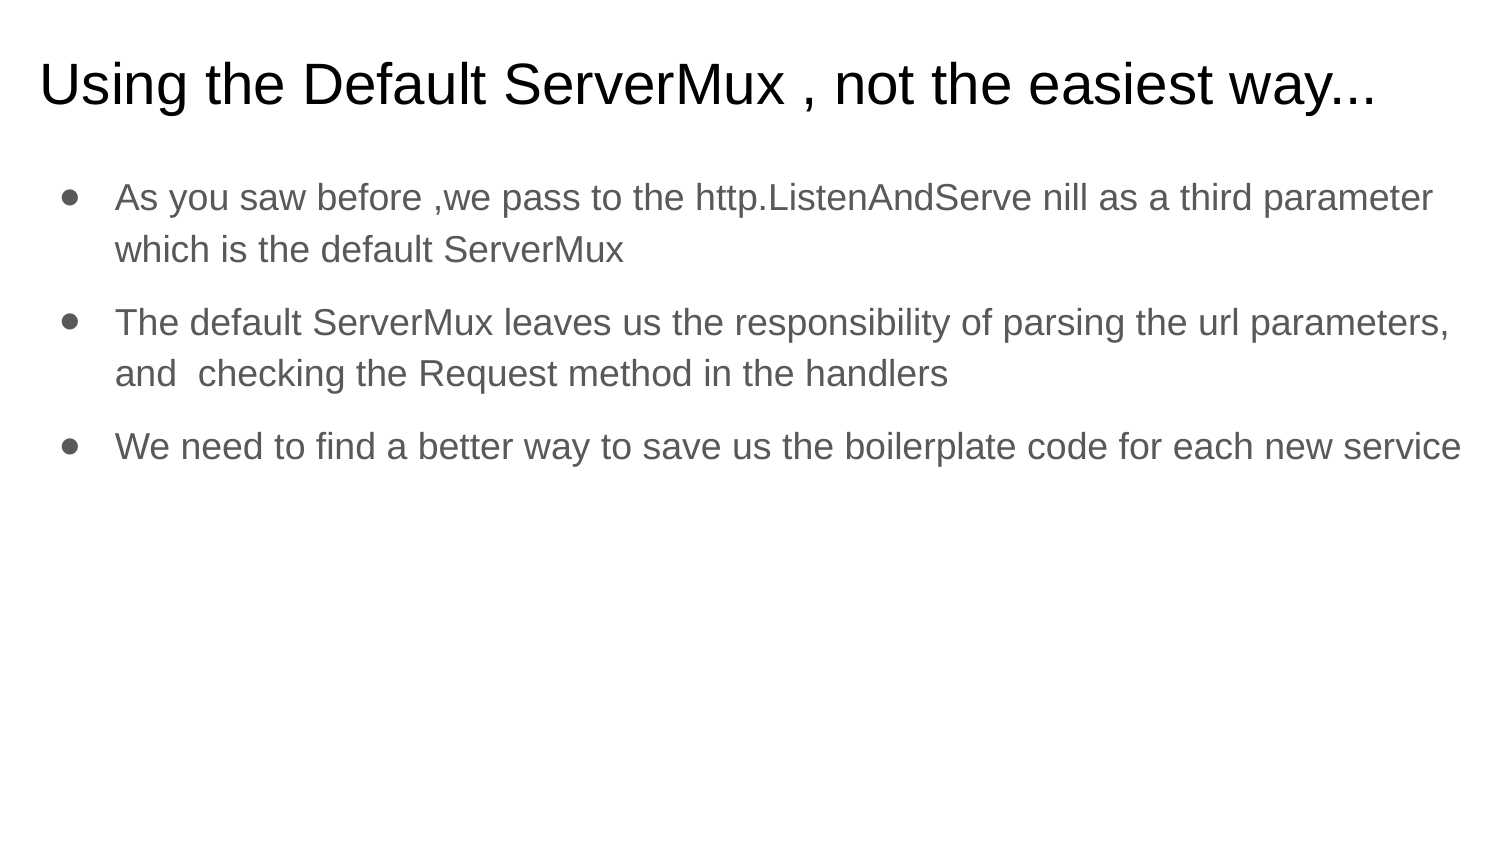

# Using the Default ServerMux , not the easiest way...
As you saw before ,we pass to the http.ListenAndServe nill as a third parameter which is the default ServerMux
The default ServerMux leaves us the responsibility of parsing the url parameters, and  checking the Request method in the handlers
We need to find a better way to save us the boilerplate code for each new service